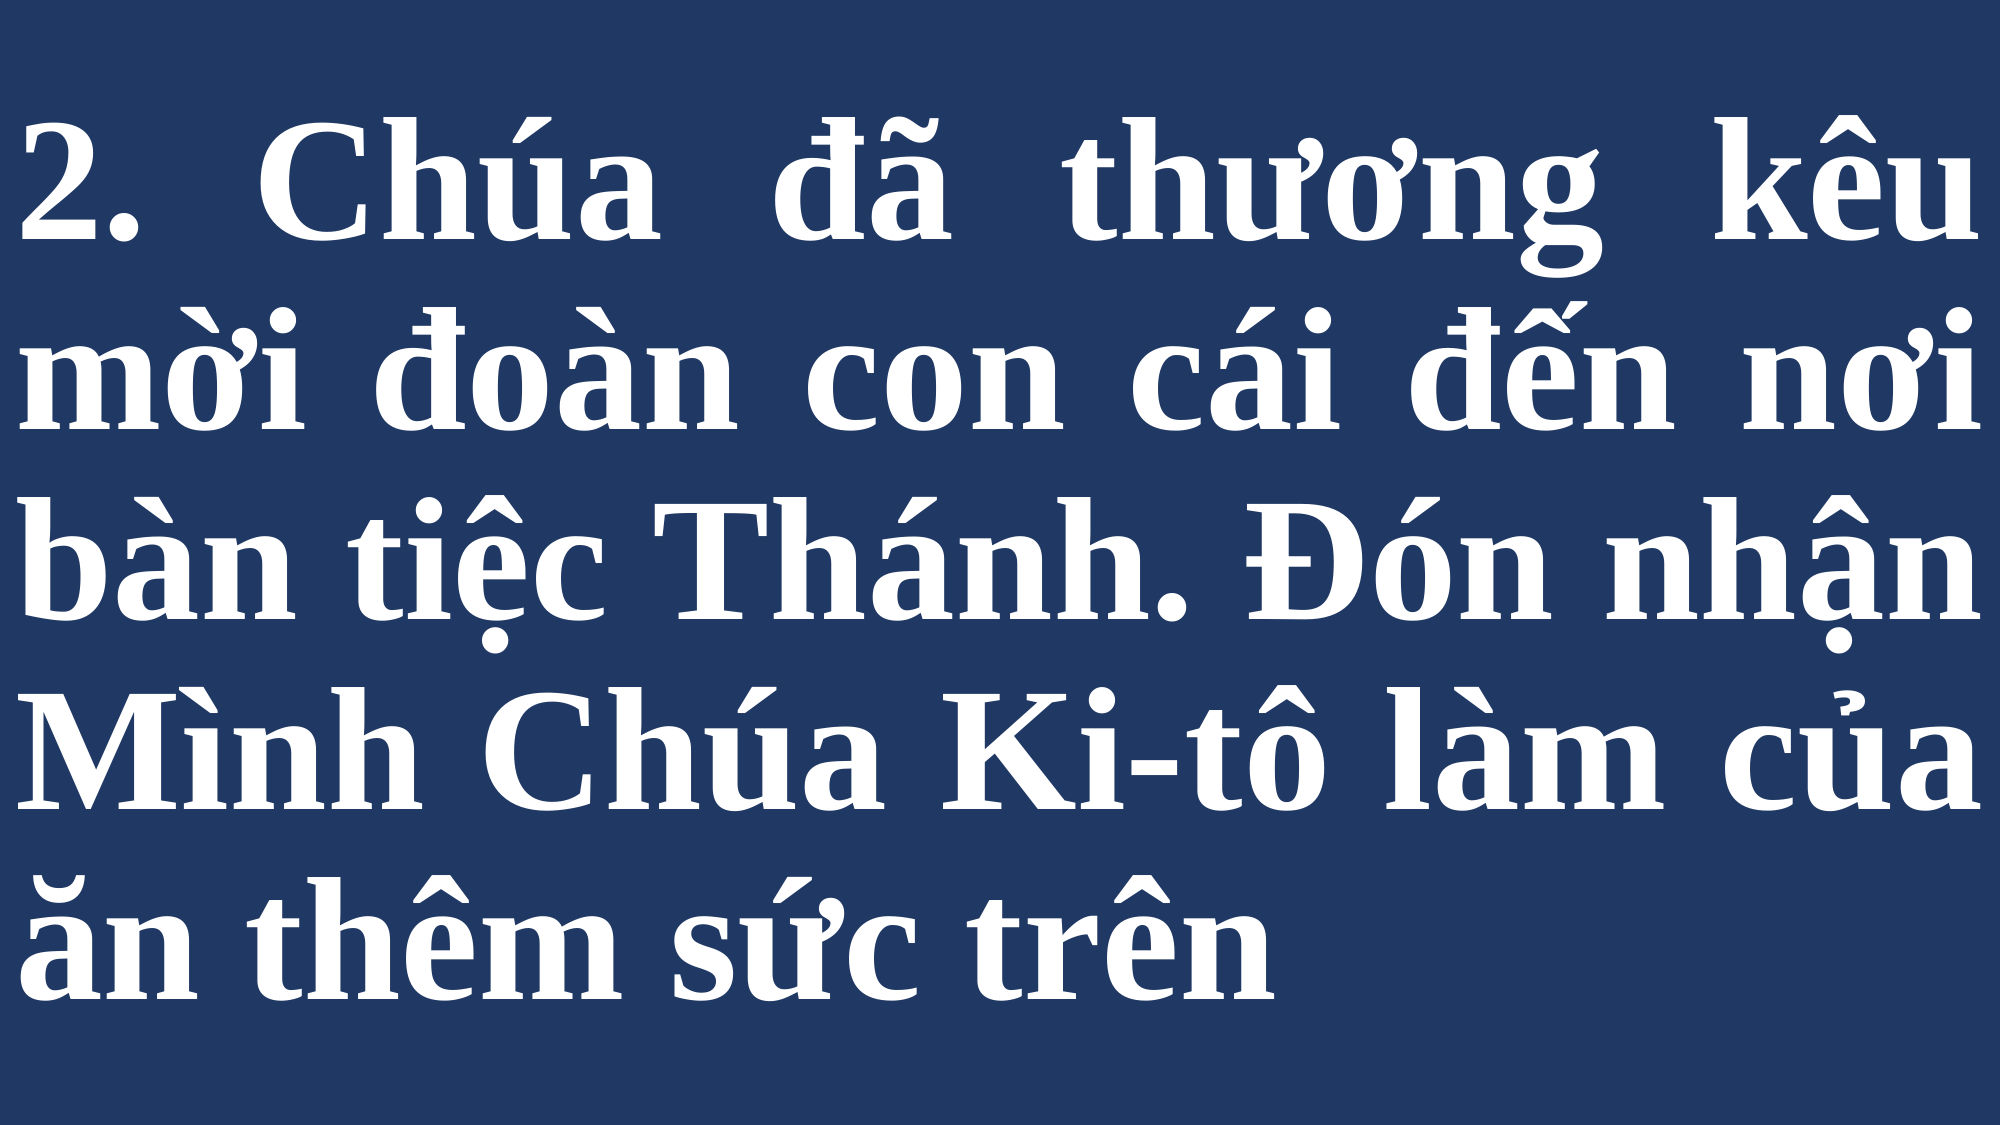

# 2. Chúa đã thương kêu mời đoàn con cái đến nơi bàn tiệc Thánh. Đón nhận Mình Chúa Ki-tô làm của ăn thêm sức trên